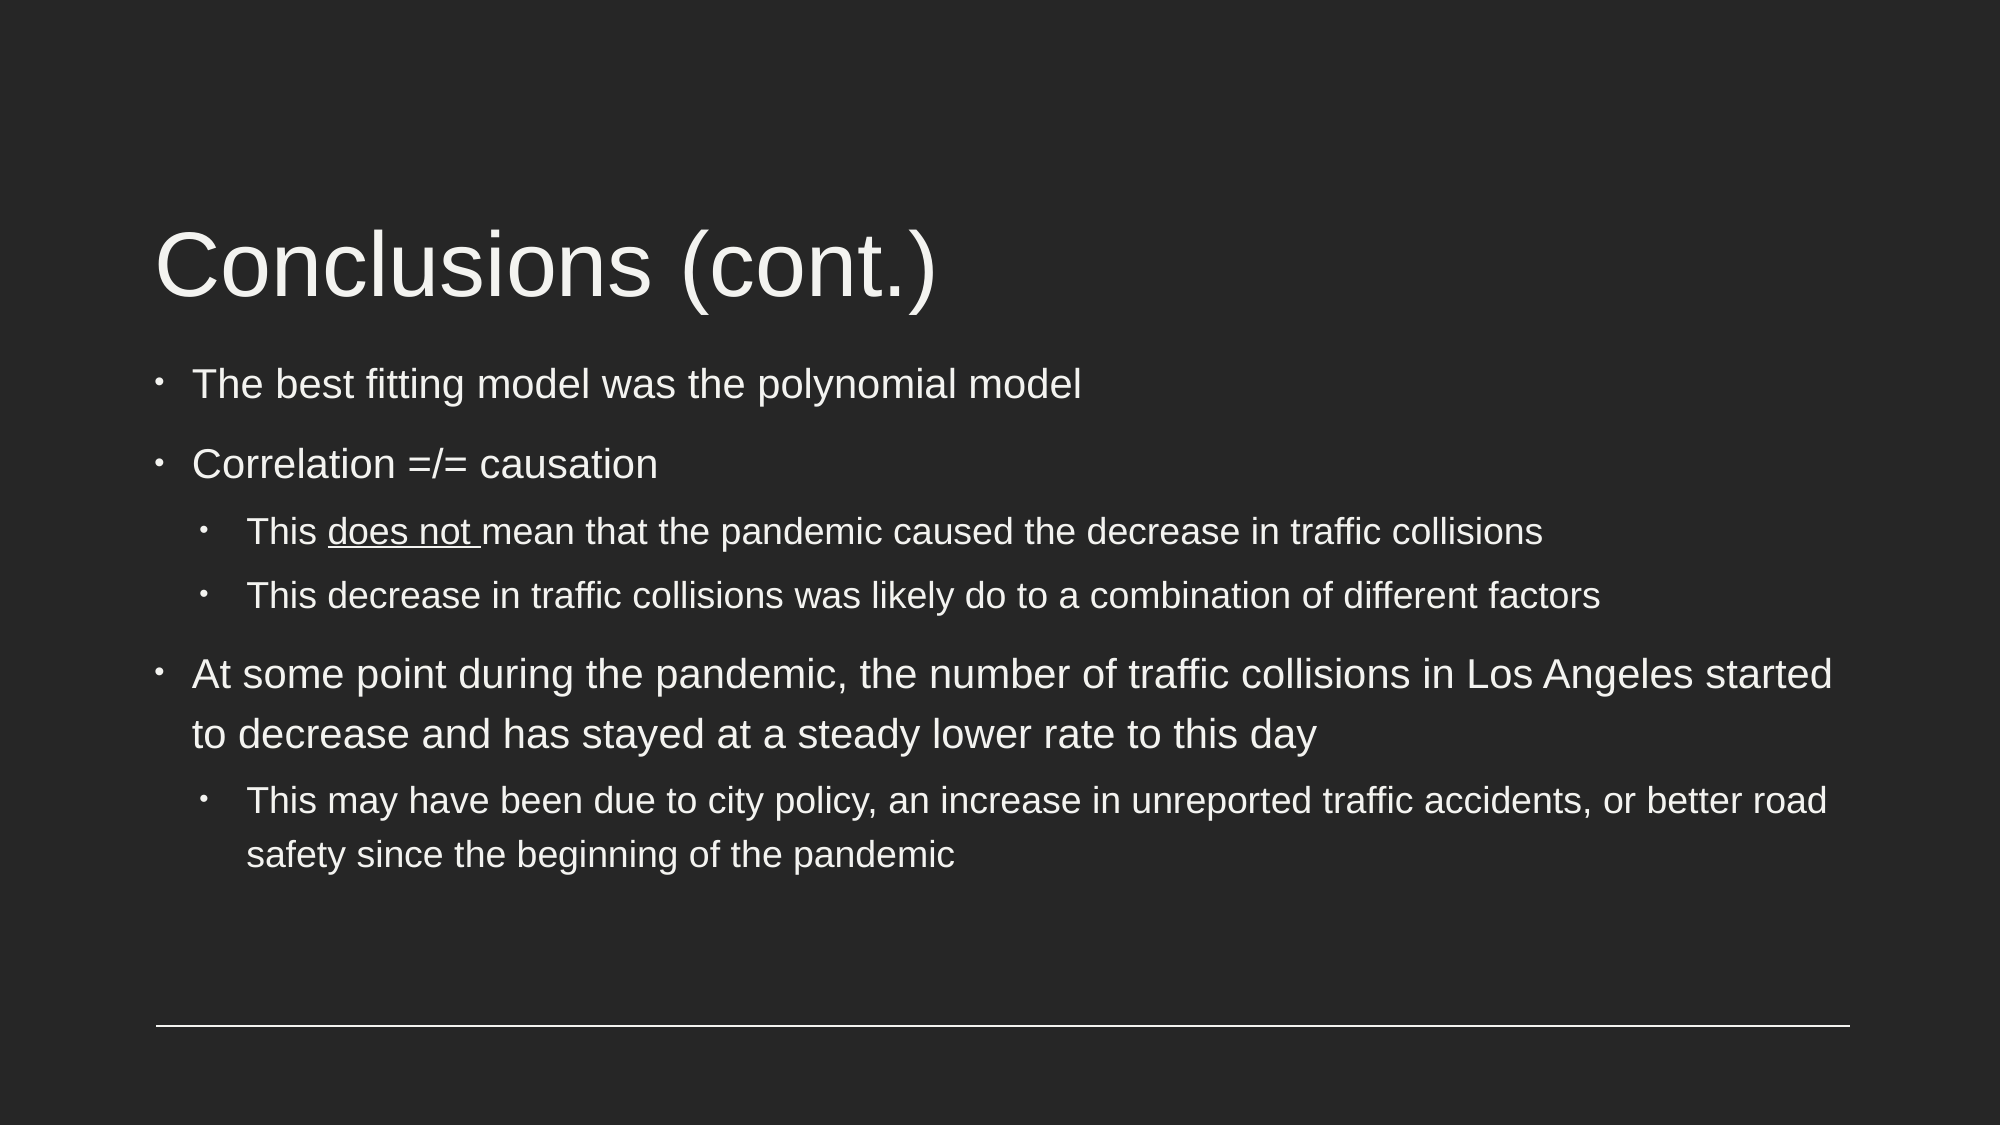

# Conclusions (cont.)
The best fitting model was the polynomial model
Correlation =/= causation
This does not mean that the pandemic caused the decrease in traffic collisions
This decrease in traffic collisions was likely do to a combination of different factors
At some point during the pandemic, the number of traffic collisions in Los Angeles started to decrease and has stayed at a steady lower rate to this day
This may have been due to city policy, an increase in unreported traffic accidents, or better road safety since the beginning of the pandemic